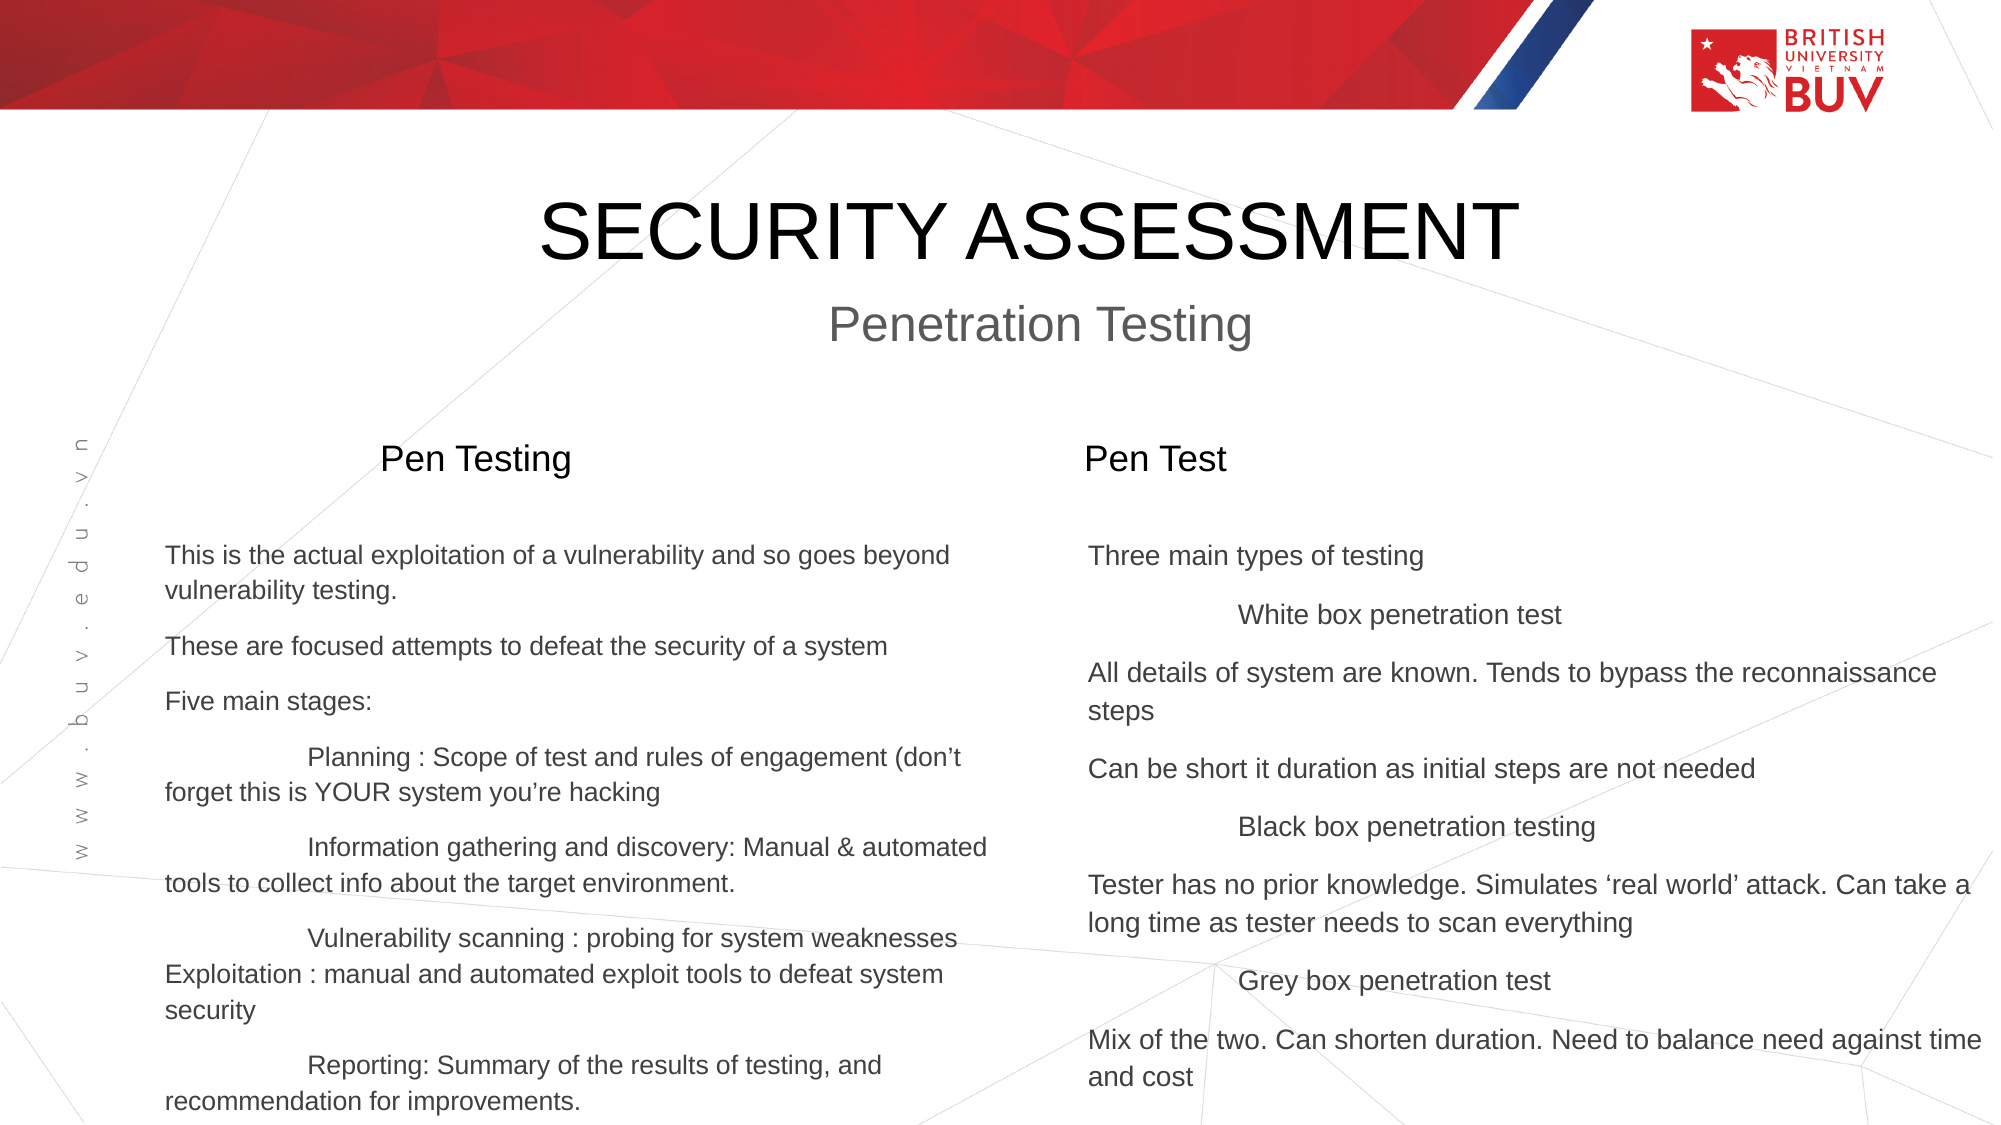

# Security assessment
Penetration Testing
Pen Testing
Pen Test
This is the actual exploitation of a vulnerability and so goes beyond vulnerability testing.
These are focused attempts to defeat the security of a system
Five main stages:
	Planning : Scope of test and rules of engagement (don’t forget this is YOUR system you’re hacking
	Information gathering and discovery: Manual & automated tools to collect info about the target environment.
	Vulnerability scanning : probing for system weaknesses 	Exploitation : manual and automated exploit tools to defeat system security
	Reporting: Summary of the results of testing, and recommendation for improvements.
Three main types of testing
	White box penetration test
All details of system are known. Tends to bypass the reconnaissance steps
Can be short it duration as initial steps are not needed
	Black box penetration testing
Tester has no prior knowledge. Simulates ‘real world’ attack. Can take a long time as tester needs to scan everything
 	Grey box penetration test
Mix of the two. Can shorten duration. Need to balance need against time and cost